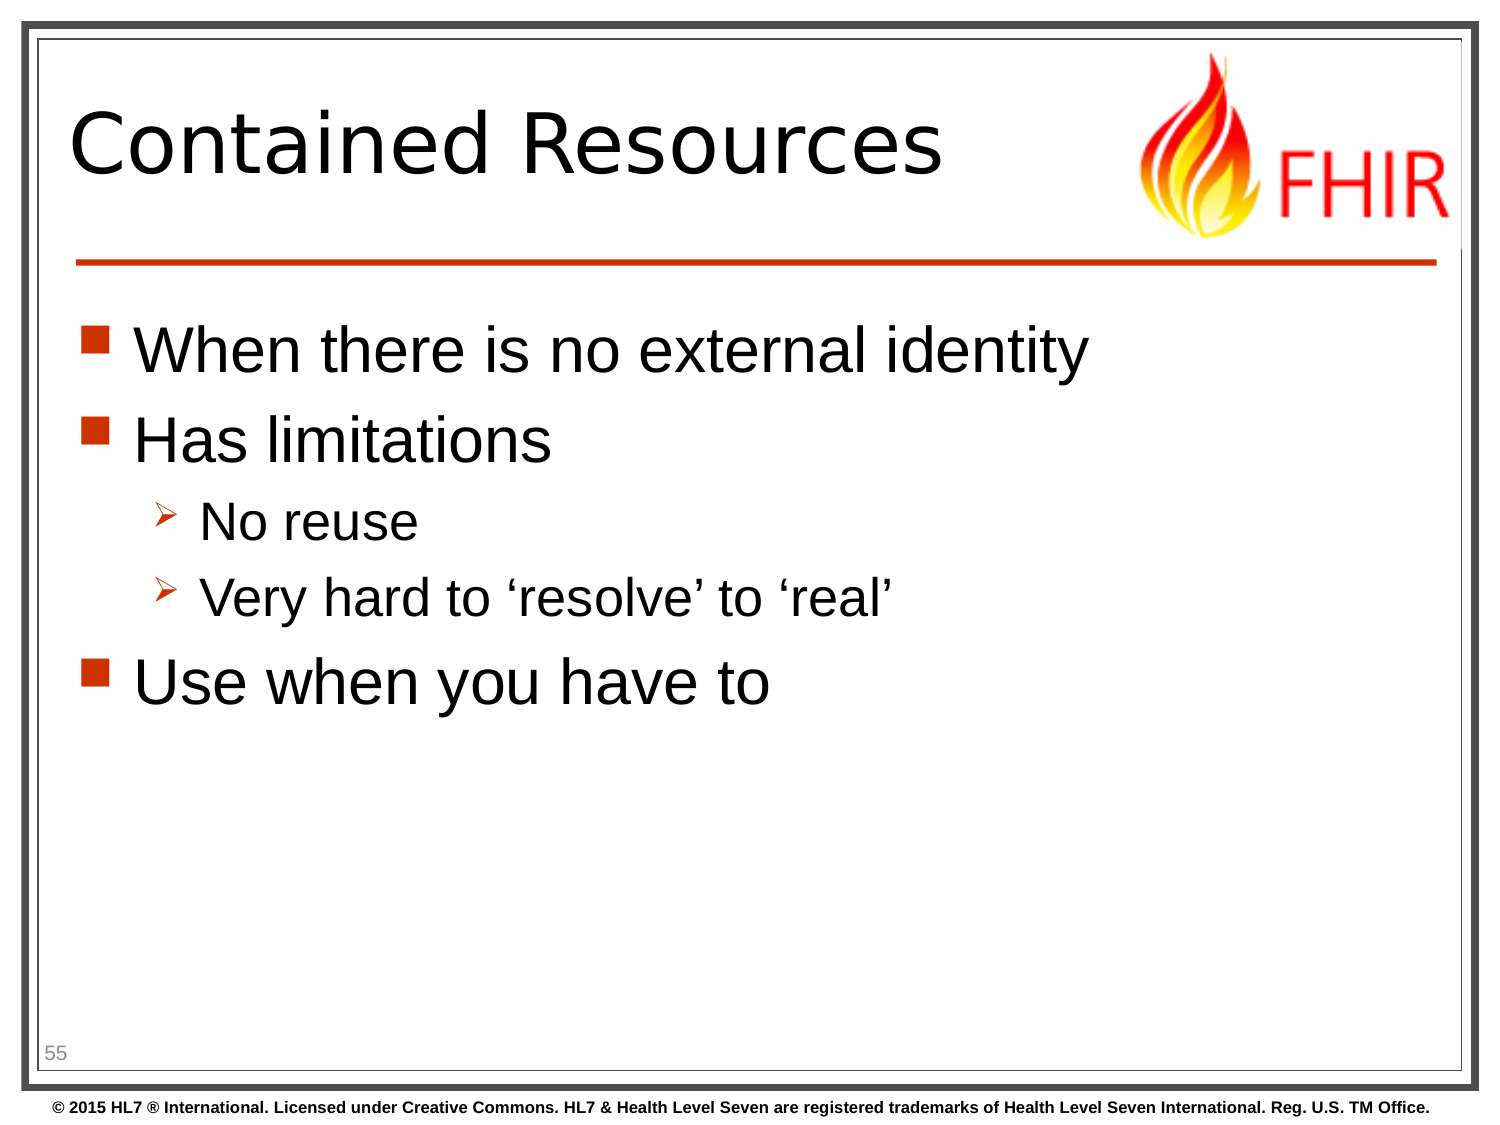

# Contained Resources
When there is no external identity
Has limitations
No reuse
Very hard to ‘resolve’ to ‘real’
Use when you have to

55